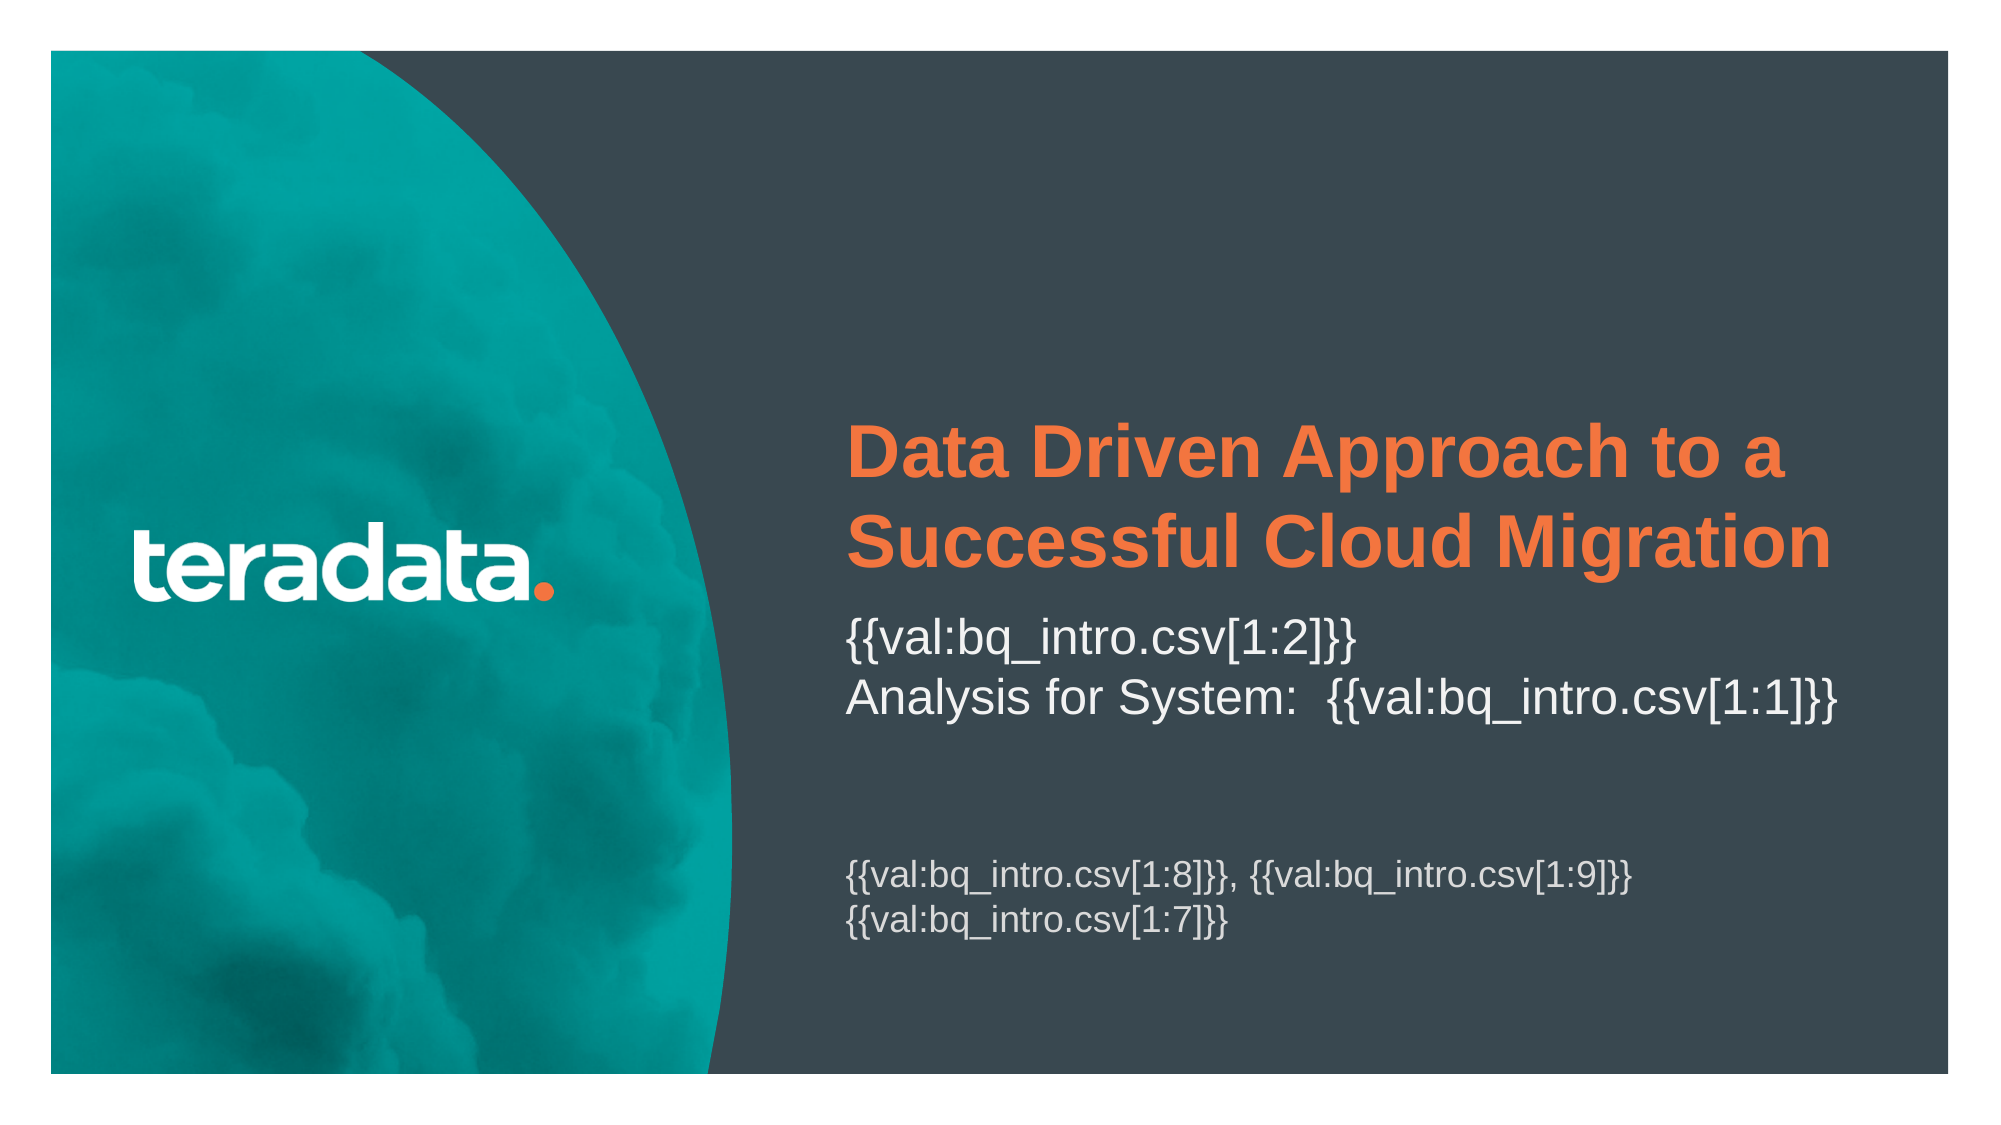

Data Driven Approach to a Successful Cloud Migration
{{val:bq_intro.csv[1:2]}}
Analysis for System:  {{val:bq_intro.csv[1:1]}}

{{val:bq_intro.csv[1:8]}}, {{val:bq_intro.csv[1:9]}}
{{val:bq_intro.csv[1:7]}}